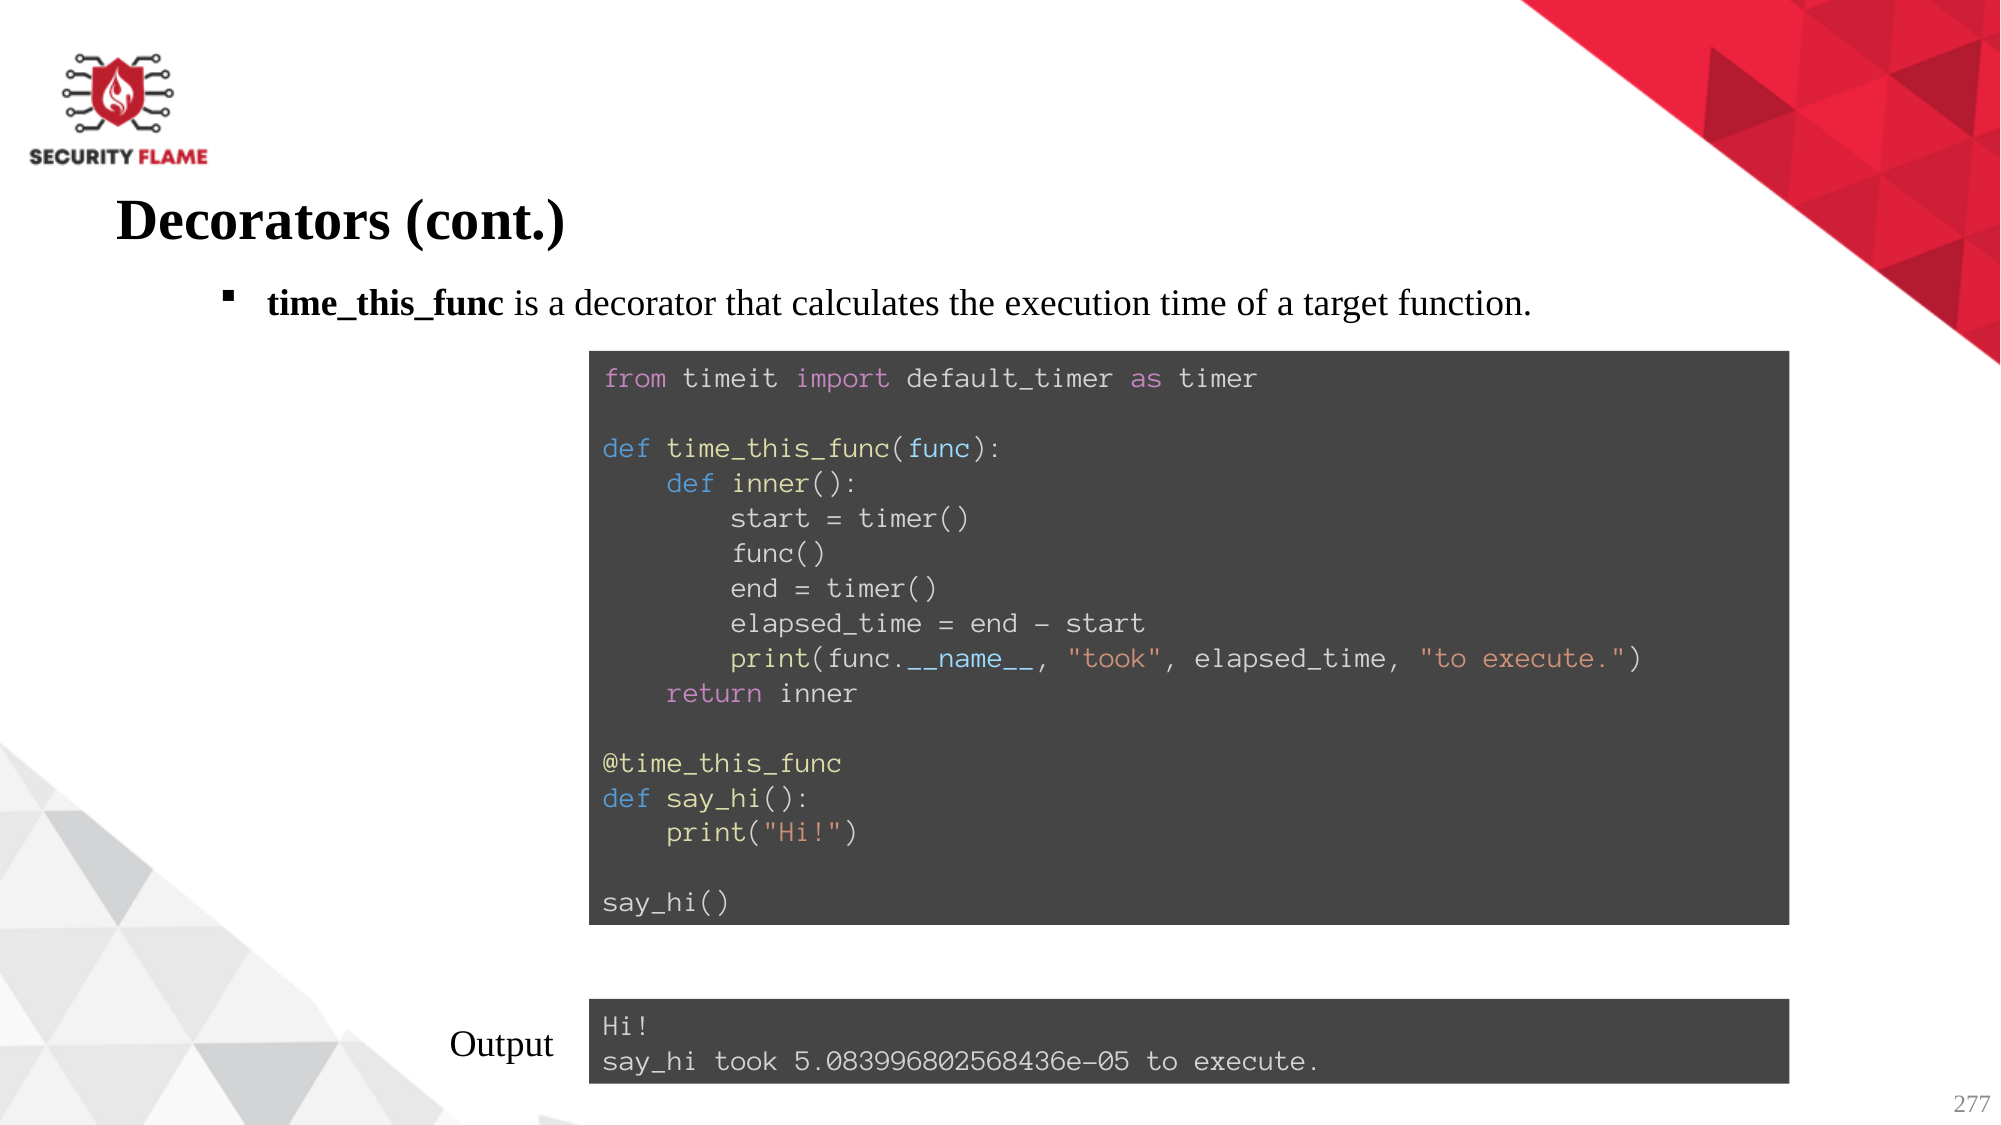

Decorators (cont.)
time_this_func is a decorator that calculates the execution time of a target function.
from timeit import default_timer as timer
def time_this_func(func):
    def inner():
        start = timer()
        func()
        end = timer()
        elapsed_time = end - start
        print(func.__name__, "took", elapsed_time, "to execute.")
    return inner
@time_this_func
def say_hi():
    print("Hi!")
say_hi()
Hi!
say_hi took 5.083996802568436e-05 to execute.
Output
277